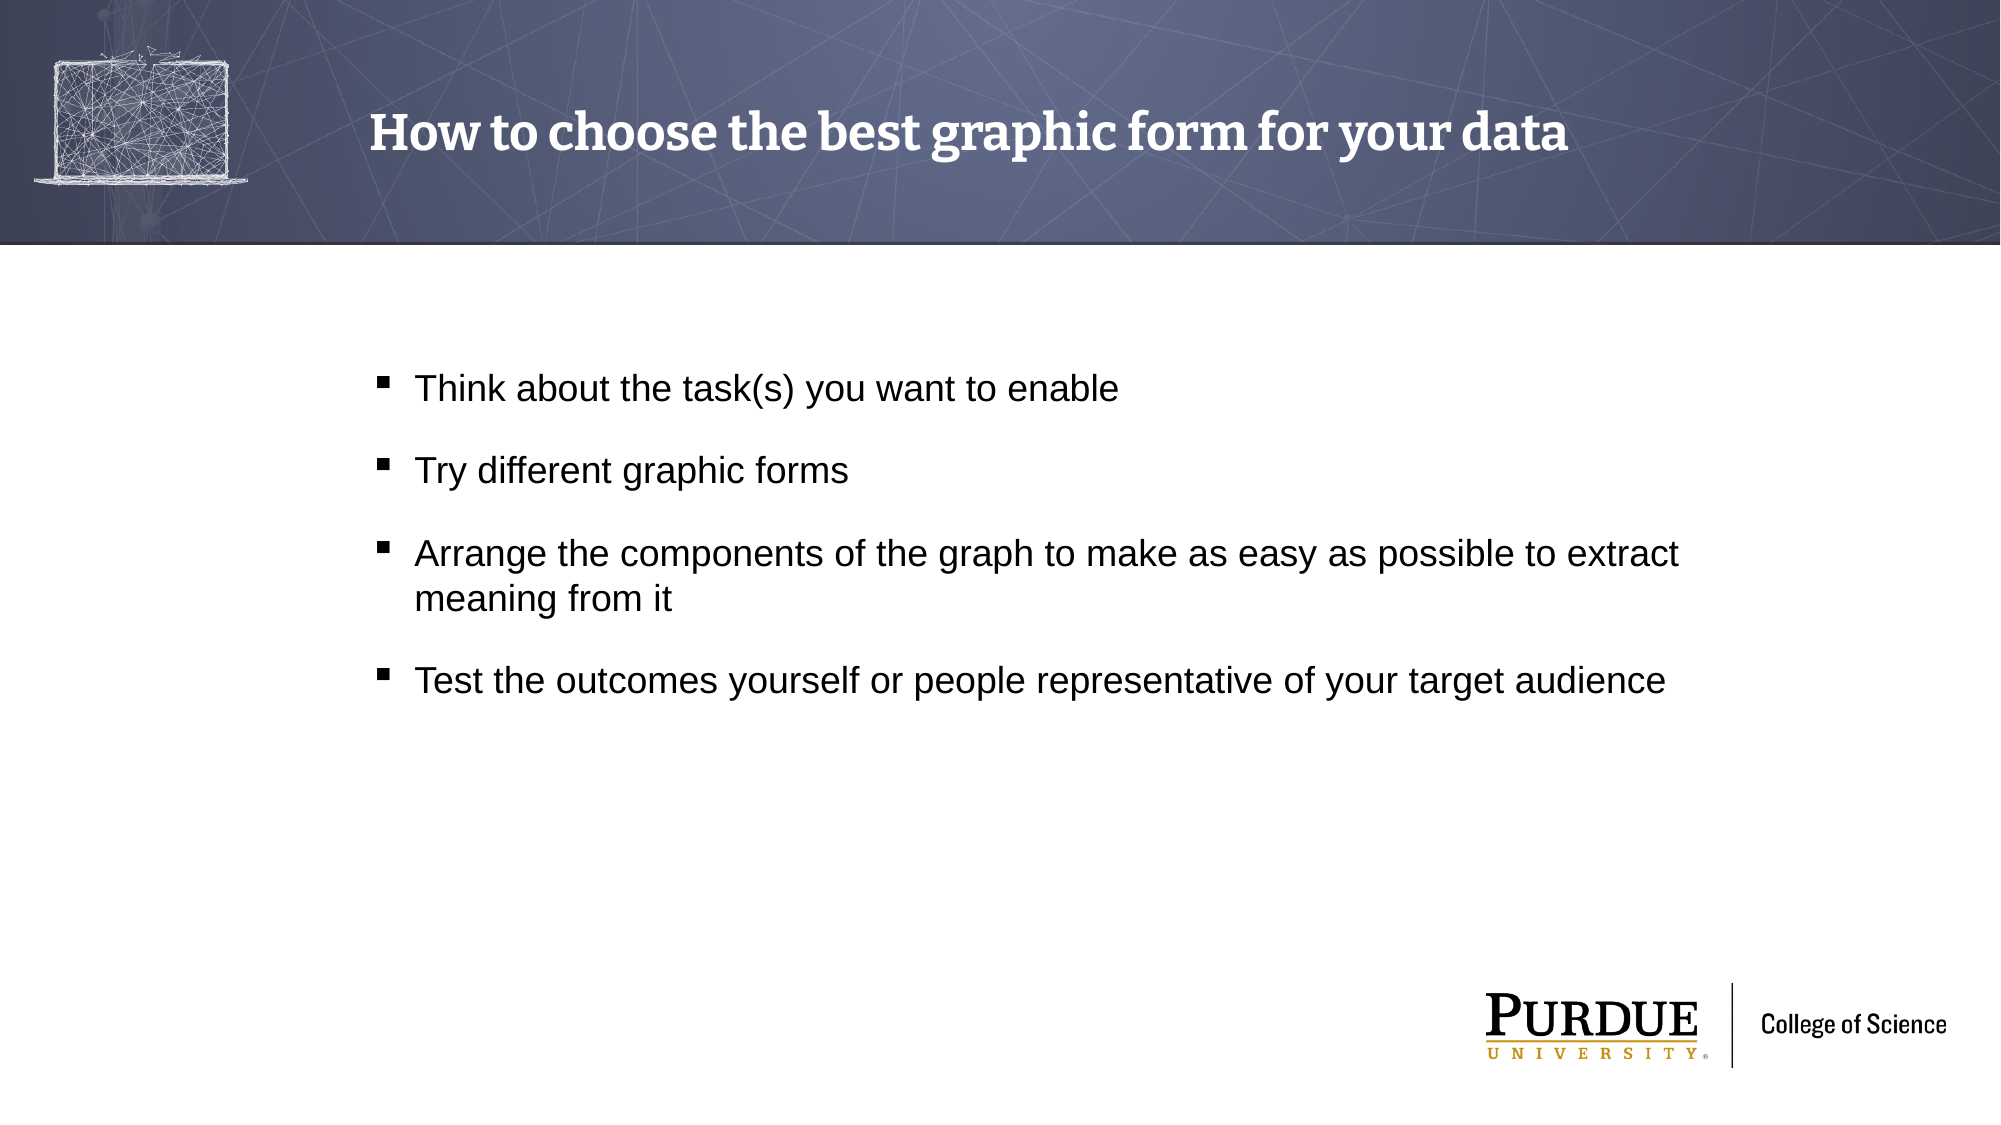

# How to choose the best graphic form for your data

Think about the task(s) you want to enable
Try different graphic forms
Arrange the components of the graph to make as easy as possible to extract meaning from it
Test the outcomes yourself or people representative of your target audience